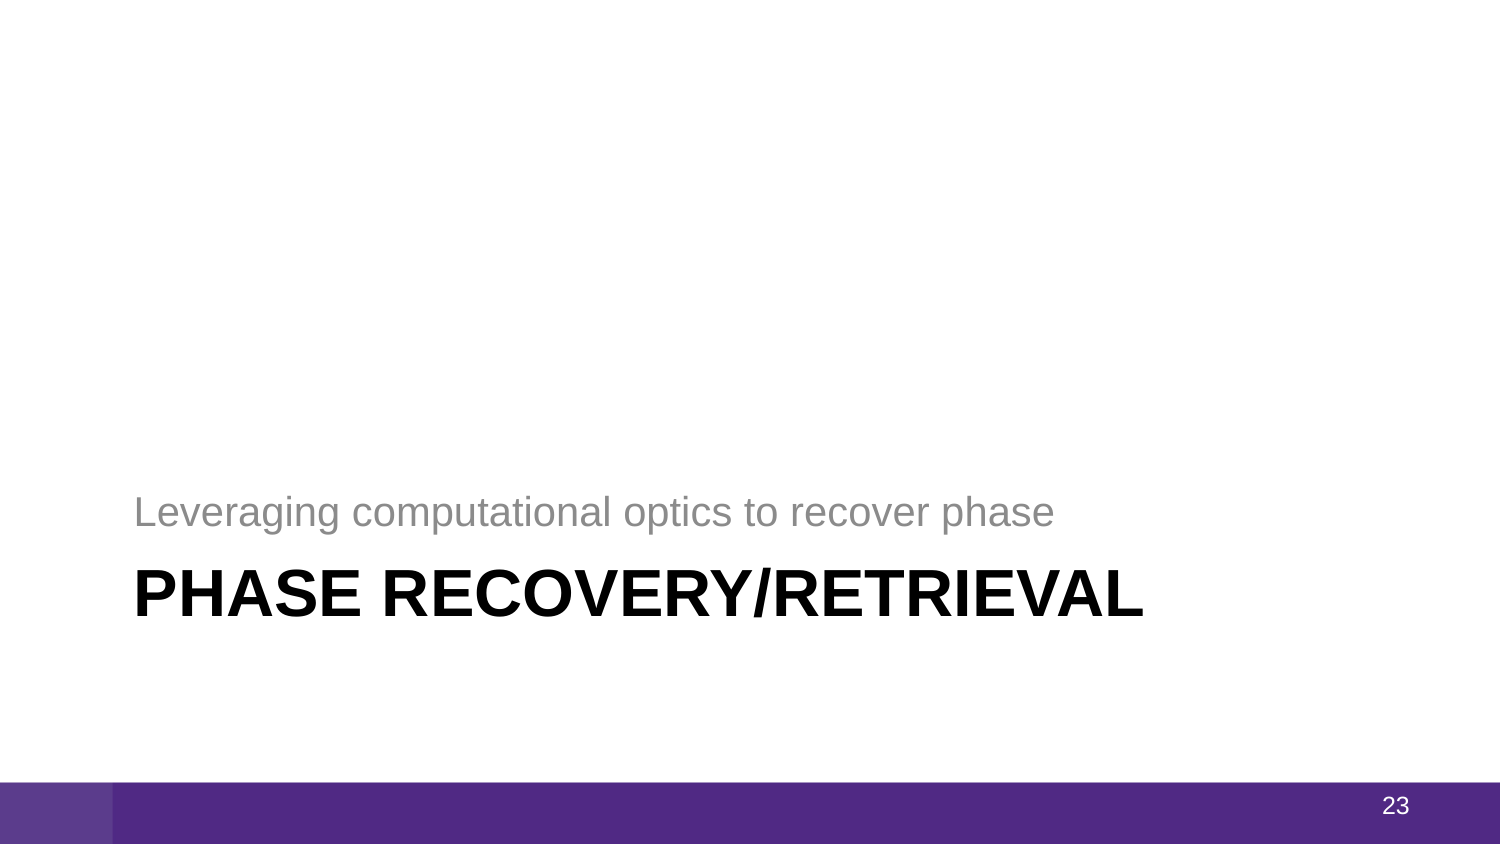

Leveraging computational optics to recover phase
# Phase recovery/Retrieval
23